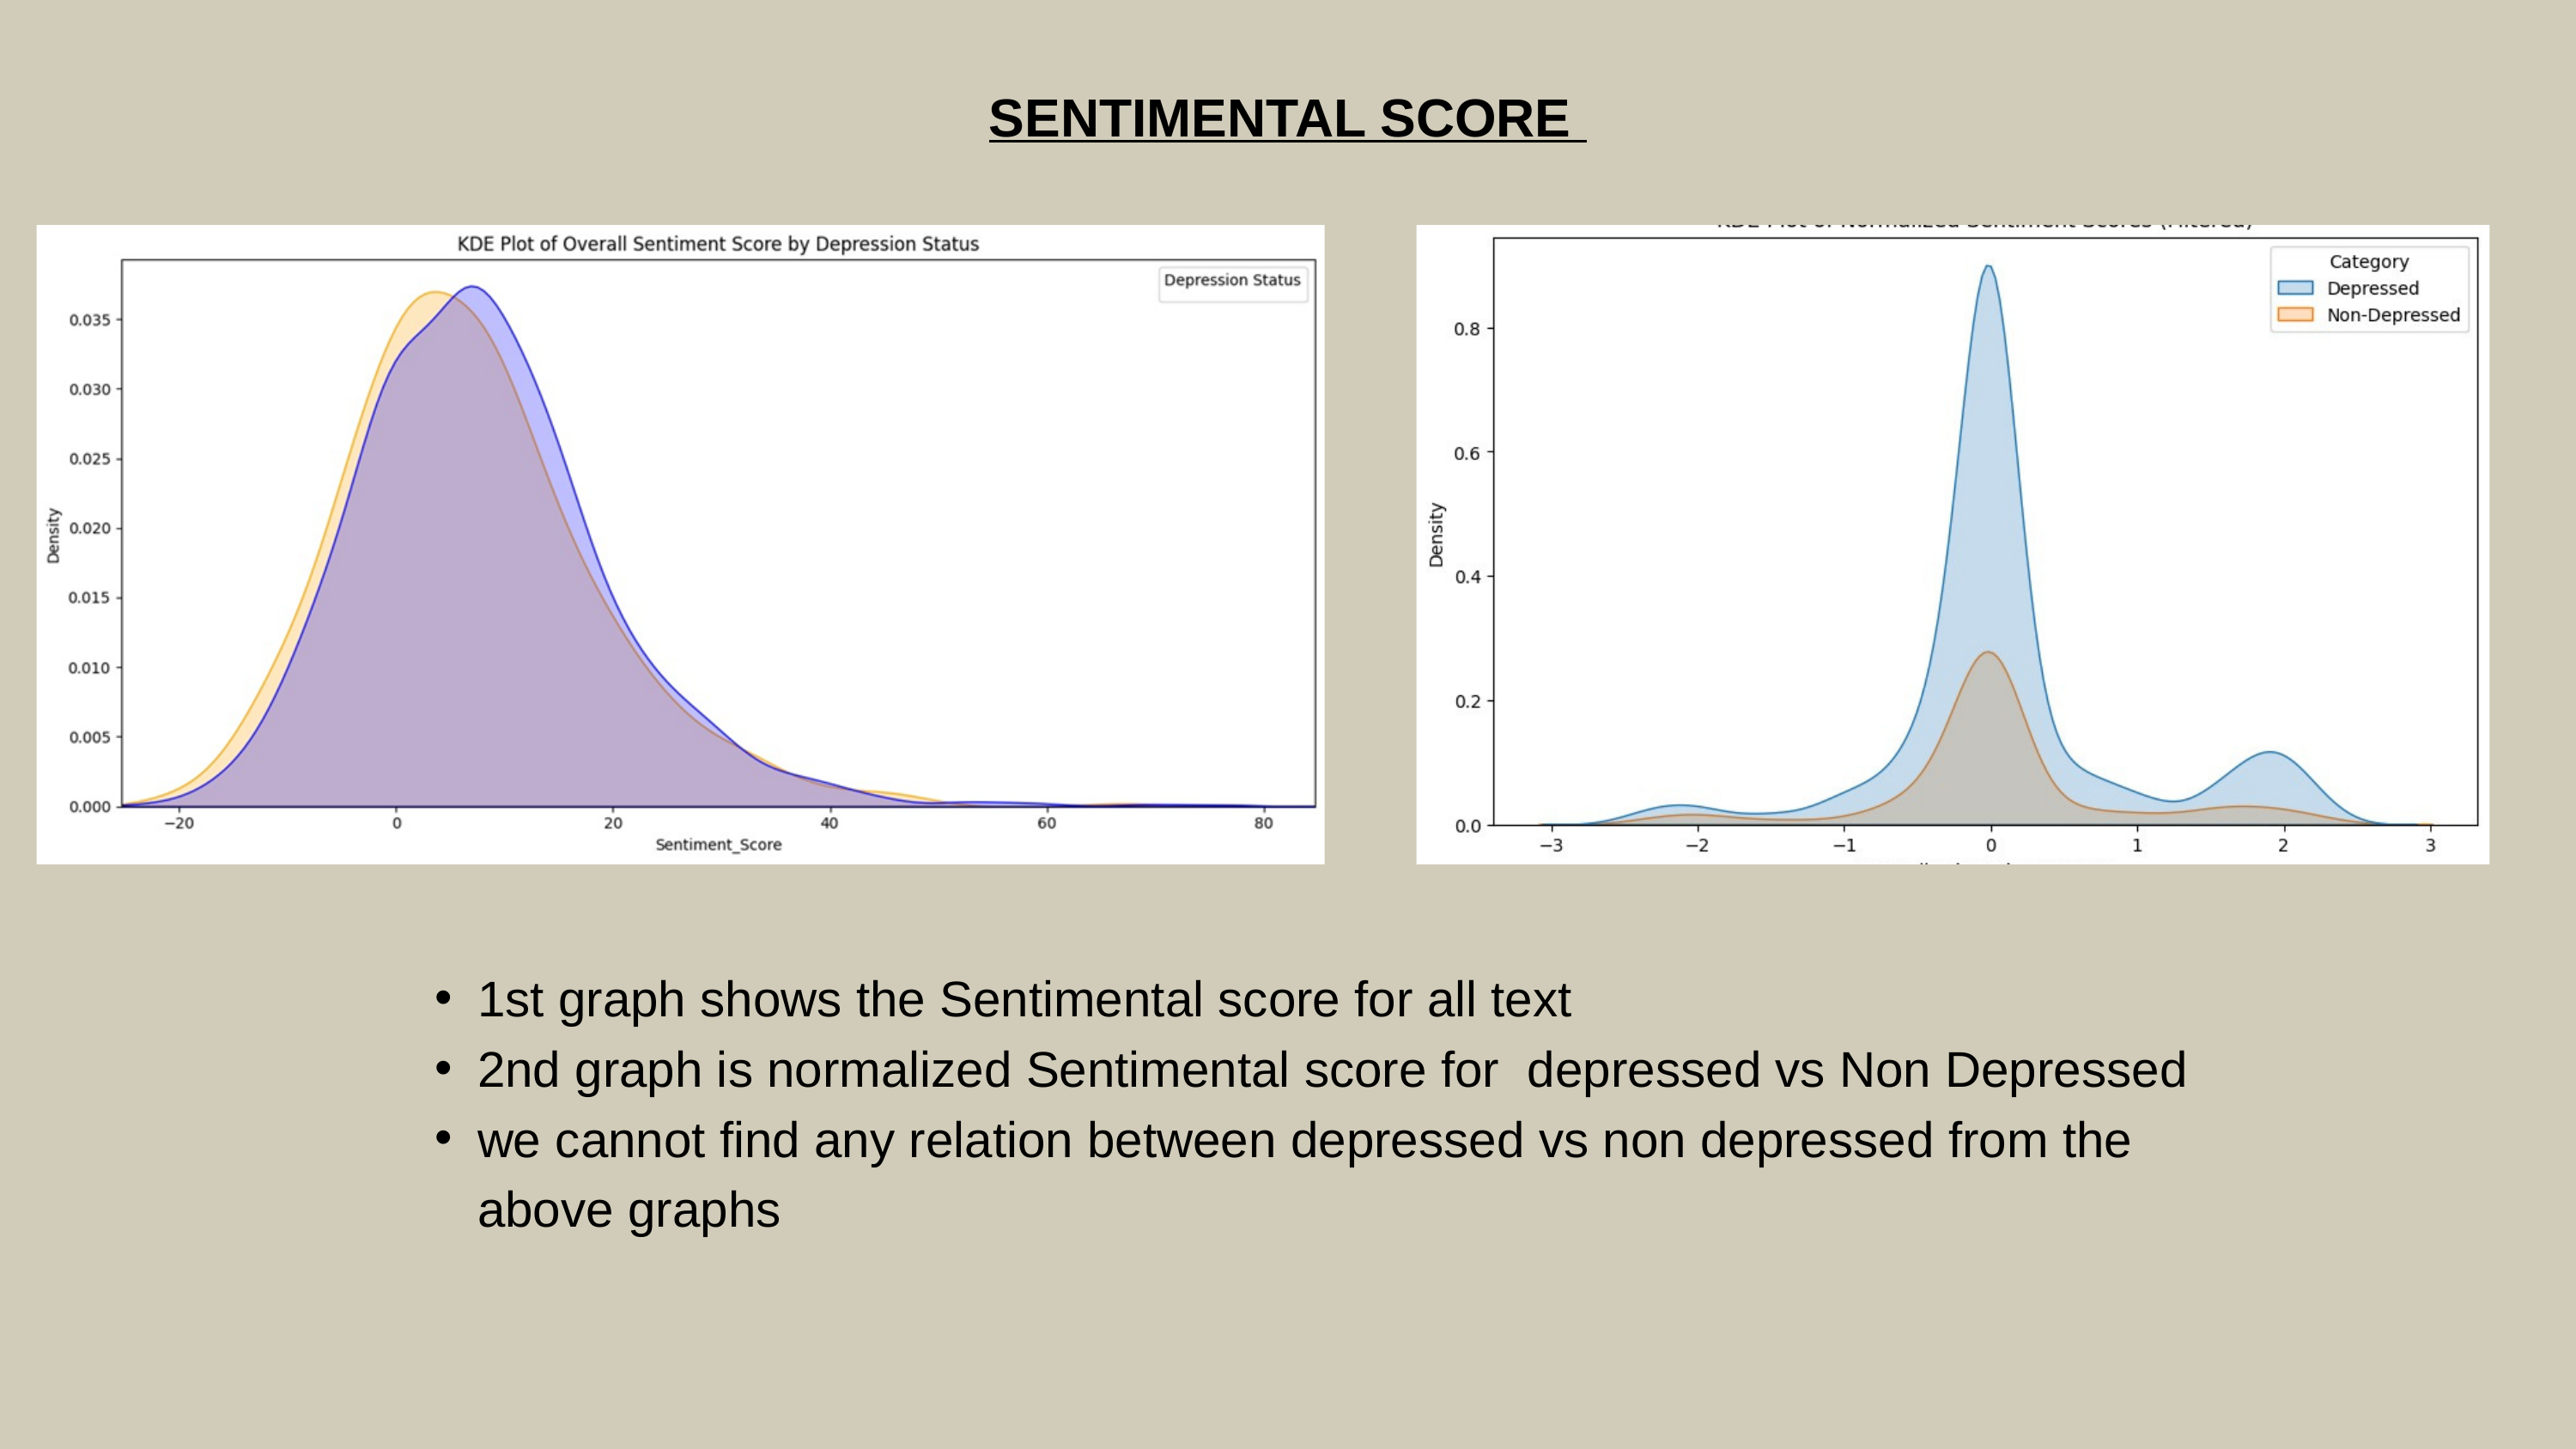

SENTIMENTAL SCORE

1st graph shows the Sentimental score for all text
2nd graph is normalized Sentimental score for  depressed vs Non Depressed
we cannot find any relation between depressed vs non depressed from the above graphs